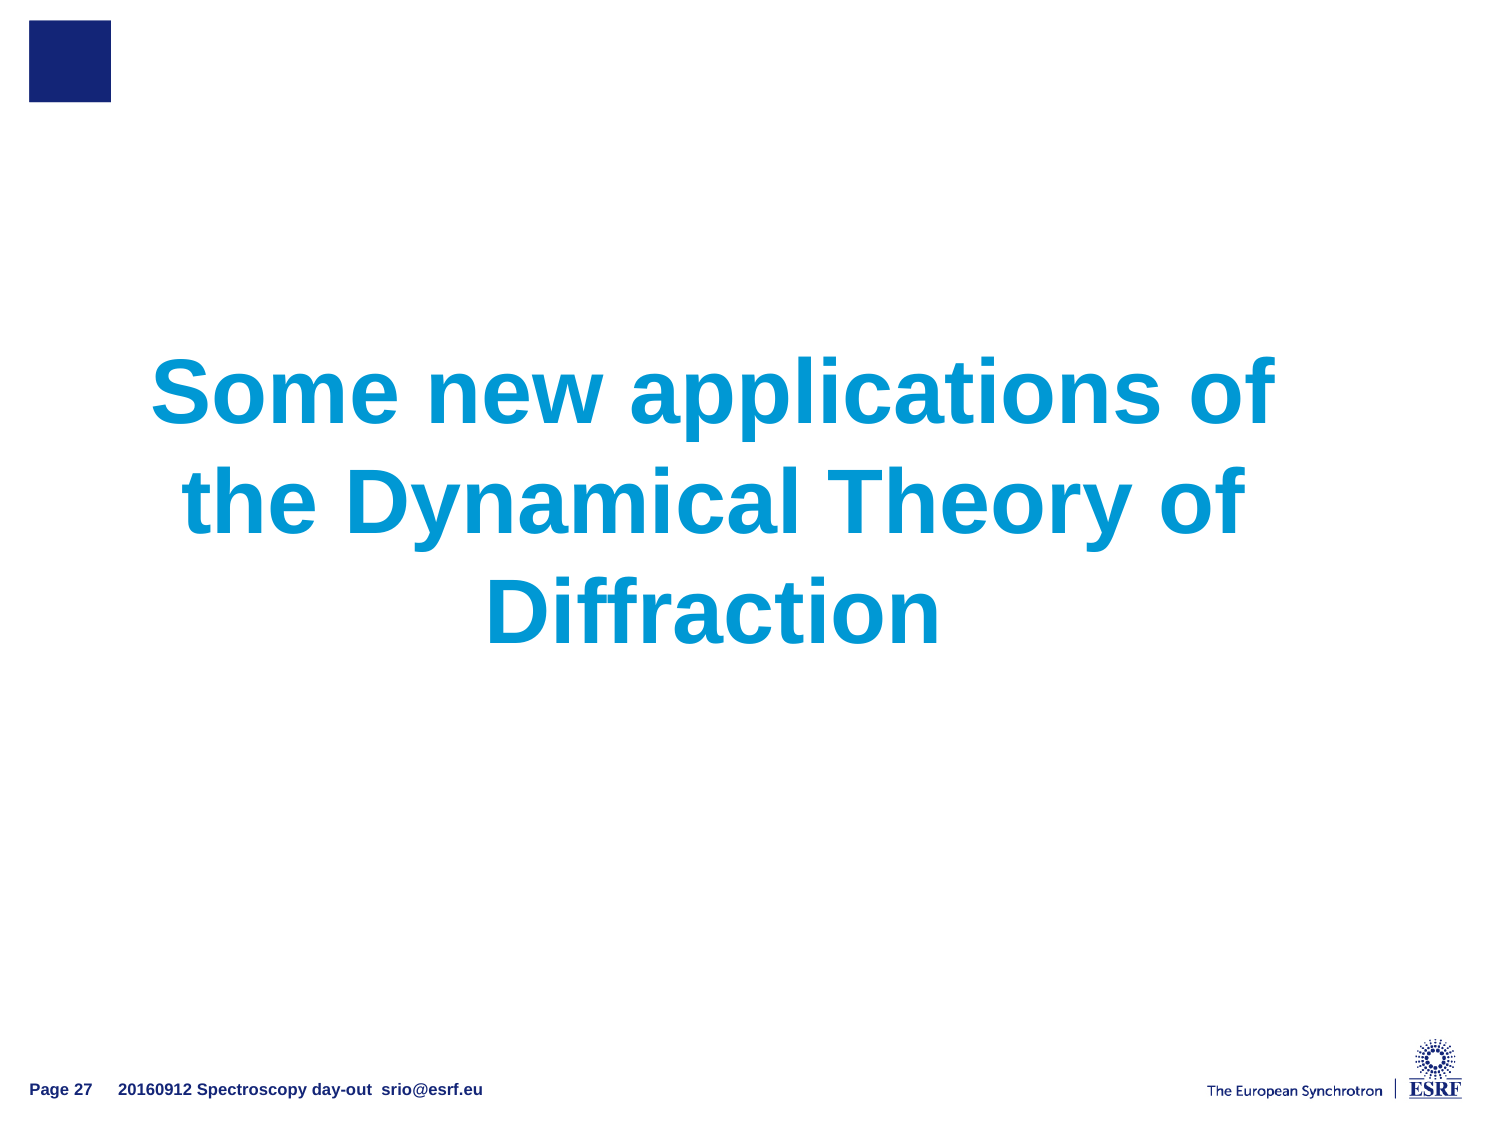

#
Some new applications of the Dynamical Theory of Diffraction
20160912 Spectroscopy day-out  srio@esrf.eu
Page 27